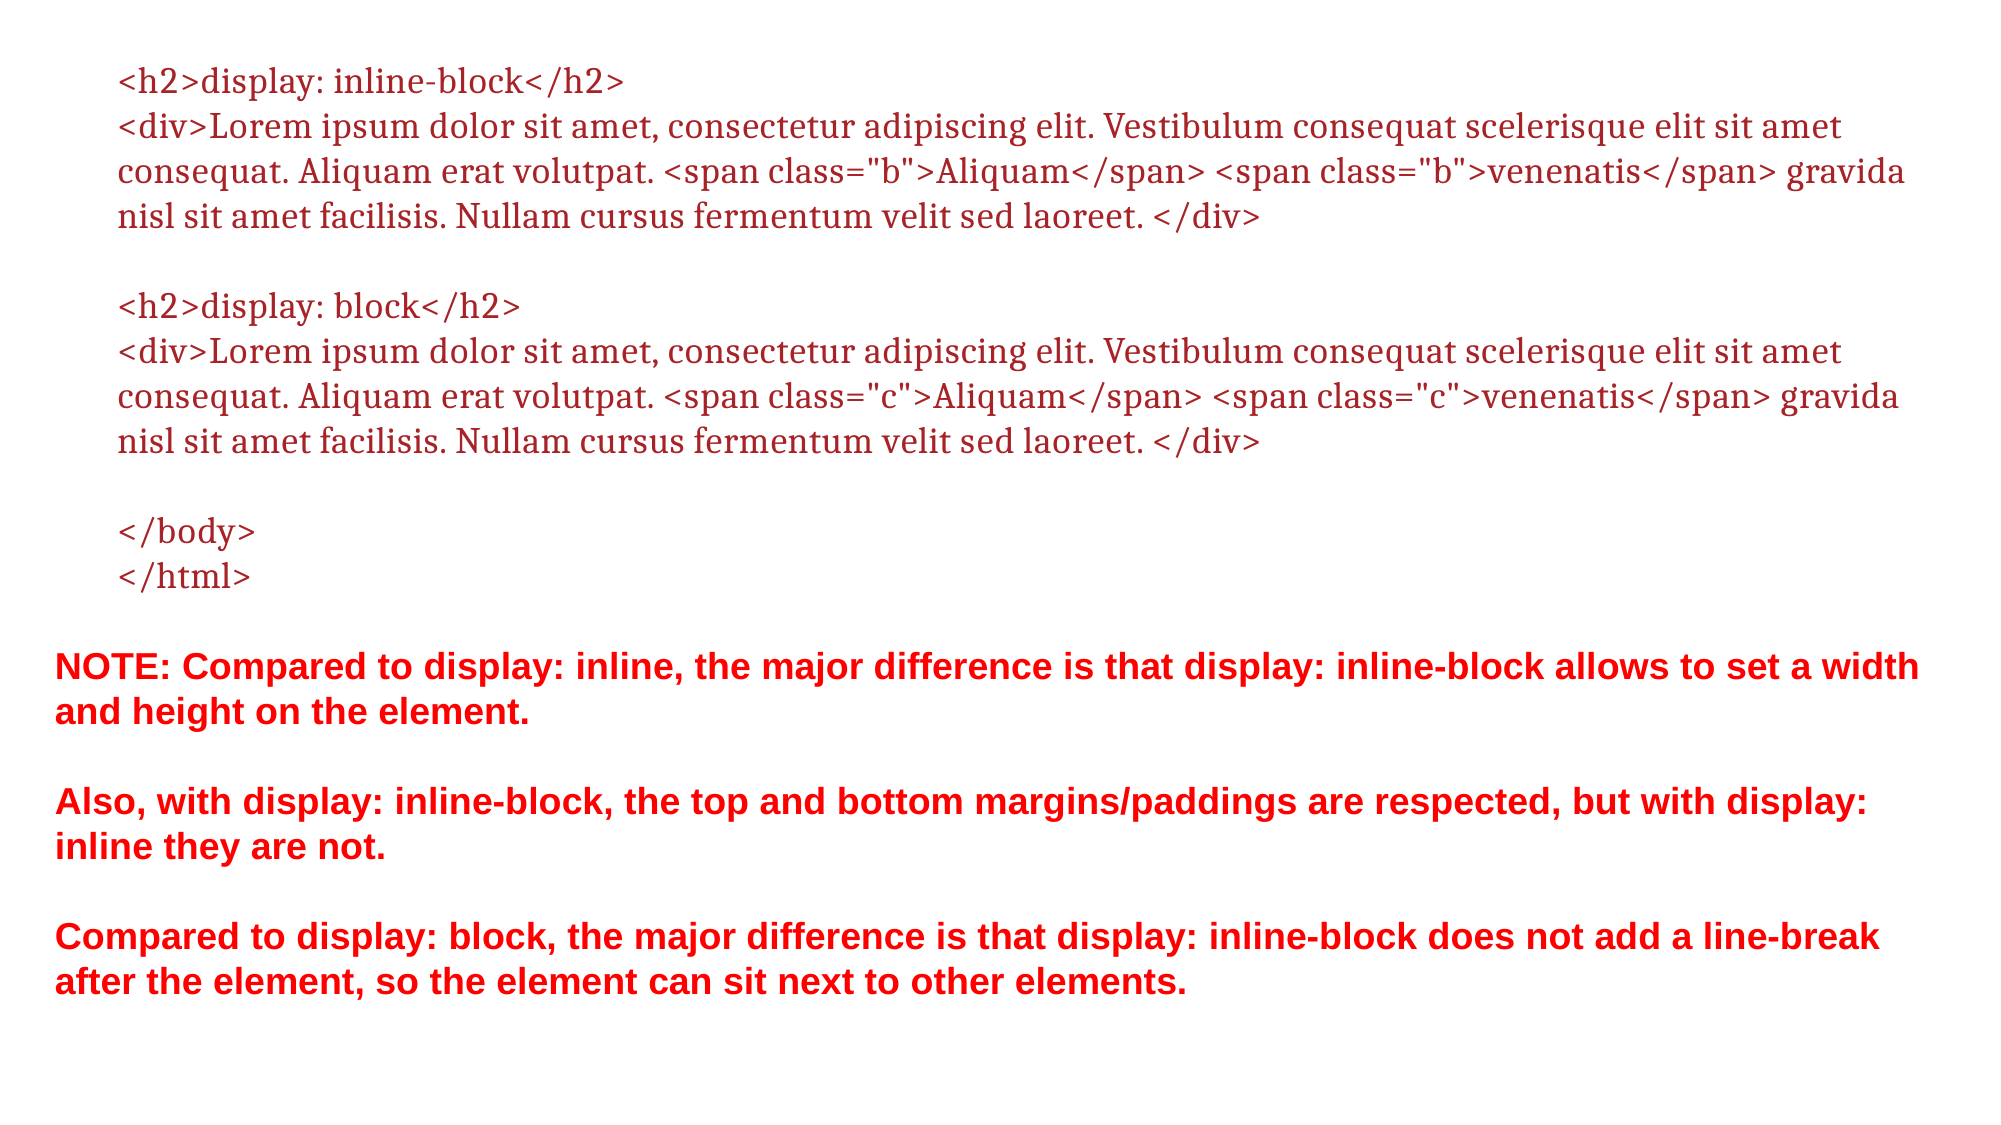

<h2>display: inline-block</h2>
<div>Lorem ipsum dolor sit amet, consectetur adipiscing elit. Vestibulum consequat scelerisque elit sit amet consequat. Aliquam erat volutpat. <span class="b">Aliquam</span> <span class="b">venenatis</span> gravida nisl sit amet facilisis. Nullam cursus fermentum velit sed laoreet. </div>

<h2>display: block</h2>
<div>Lorem ipsum dolor sit amet, consectetur adipiscing elit. Vestibulum consequat scelerisque elit sit amet consequat. Aliquam erat volutpat. <span class="c">Aliquam</span> <span class="c">venenatis</span> gravida nisl sit amet facilisis. Nullam cursus fermentum velit sed laoreet. </div>

</body>
</html>

NOTE: Compared to display: inline, the major difference is that display: inline-block allows to set a width and height on the element.

Also, with display: inline-block, the top and bottom margins/paddings are respected, but with display: inline they are not.

Compared to display: block, the major difference is that display: inline-block does not add a line-break after the element, so the element can sit next to other elements.